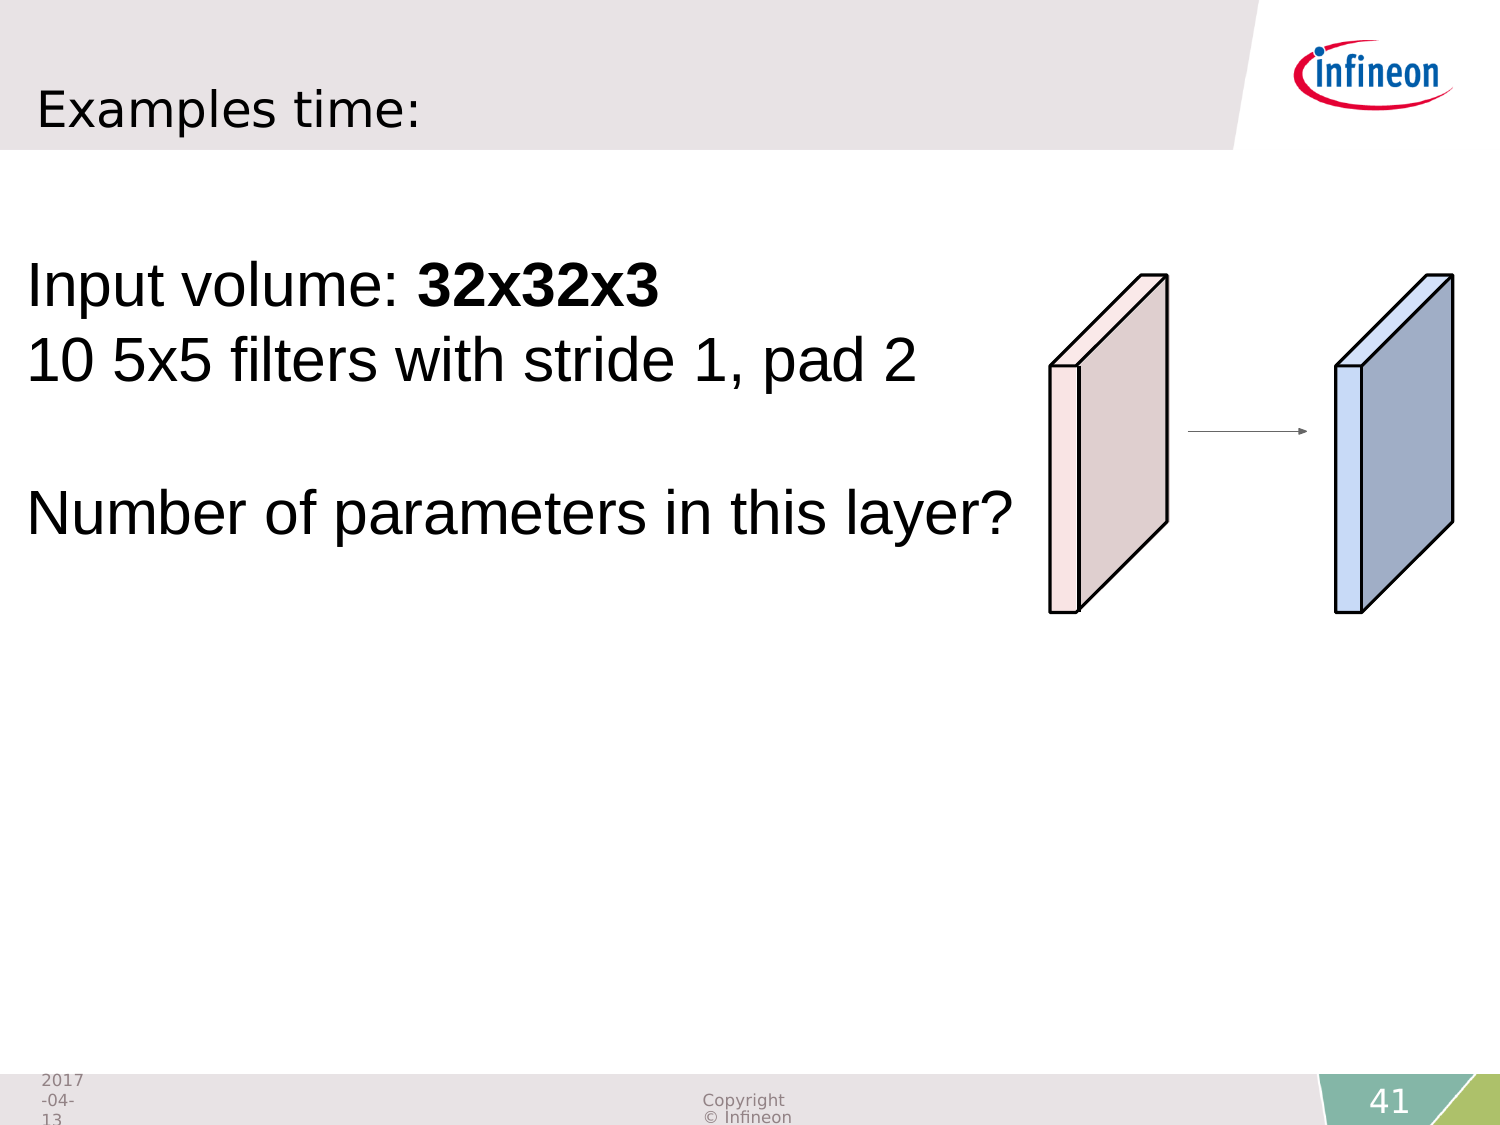

Examples time:

Input volume: 32x32x3
10 5x5 filters with stride 1, pad 2

Number of parameters in this layer?

2017-04-13
Copyright © Infineon Technologies AG 2018. All rights reserved.
41